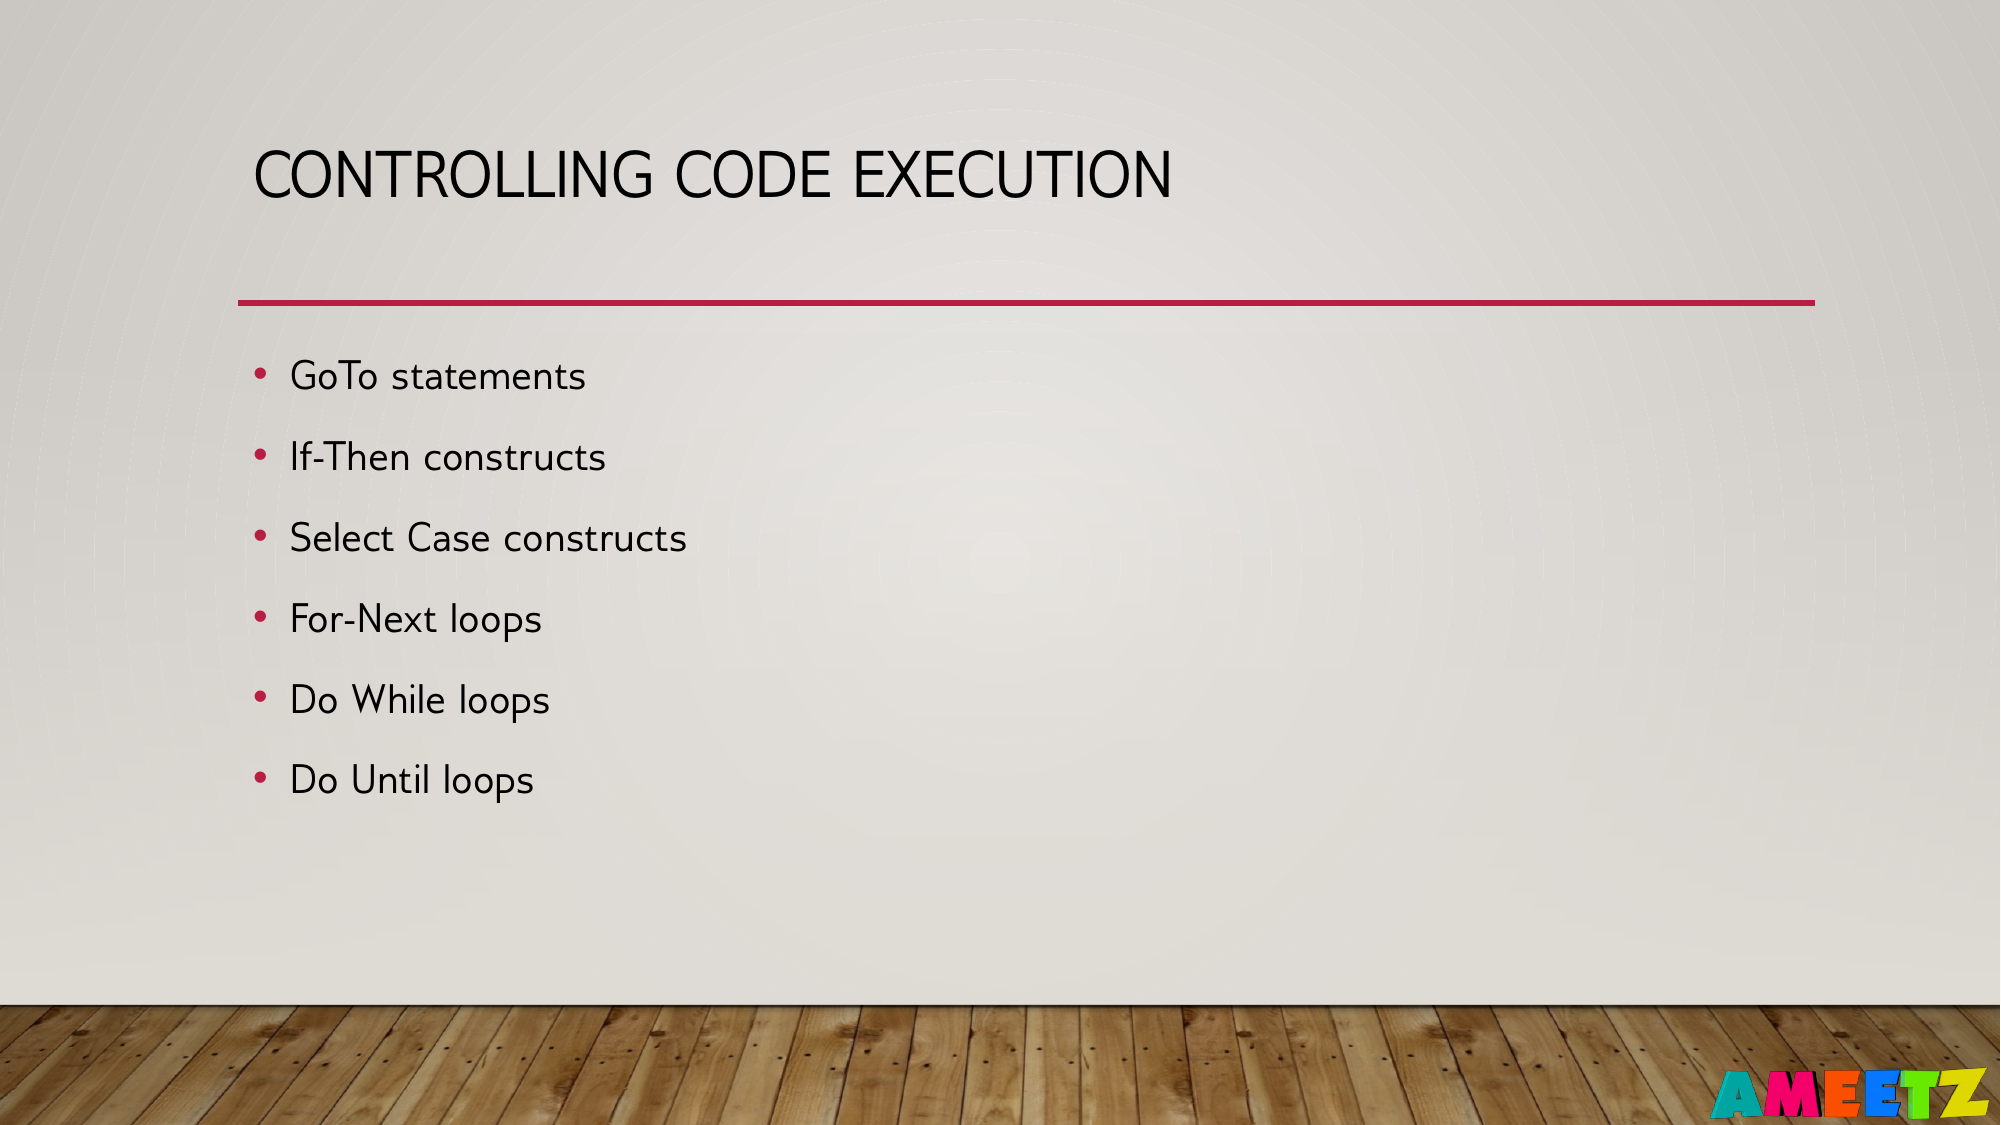

# Controlling code execution
GoTo statements
If-Then constructs
Select Case constructs
For-Next loops
Do While loops
Do Until loops